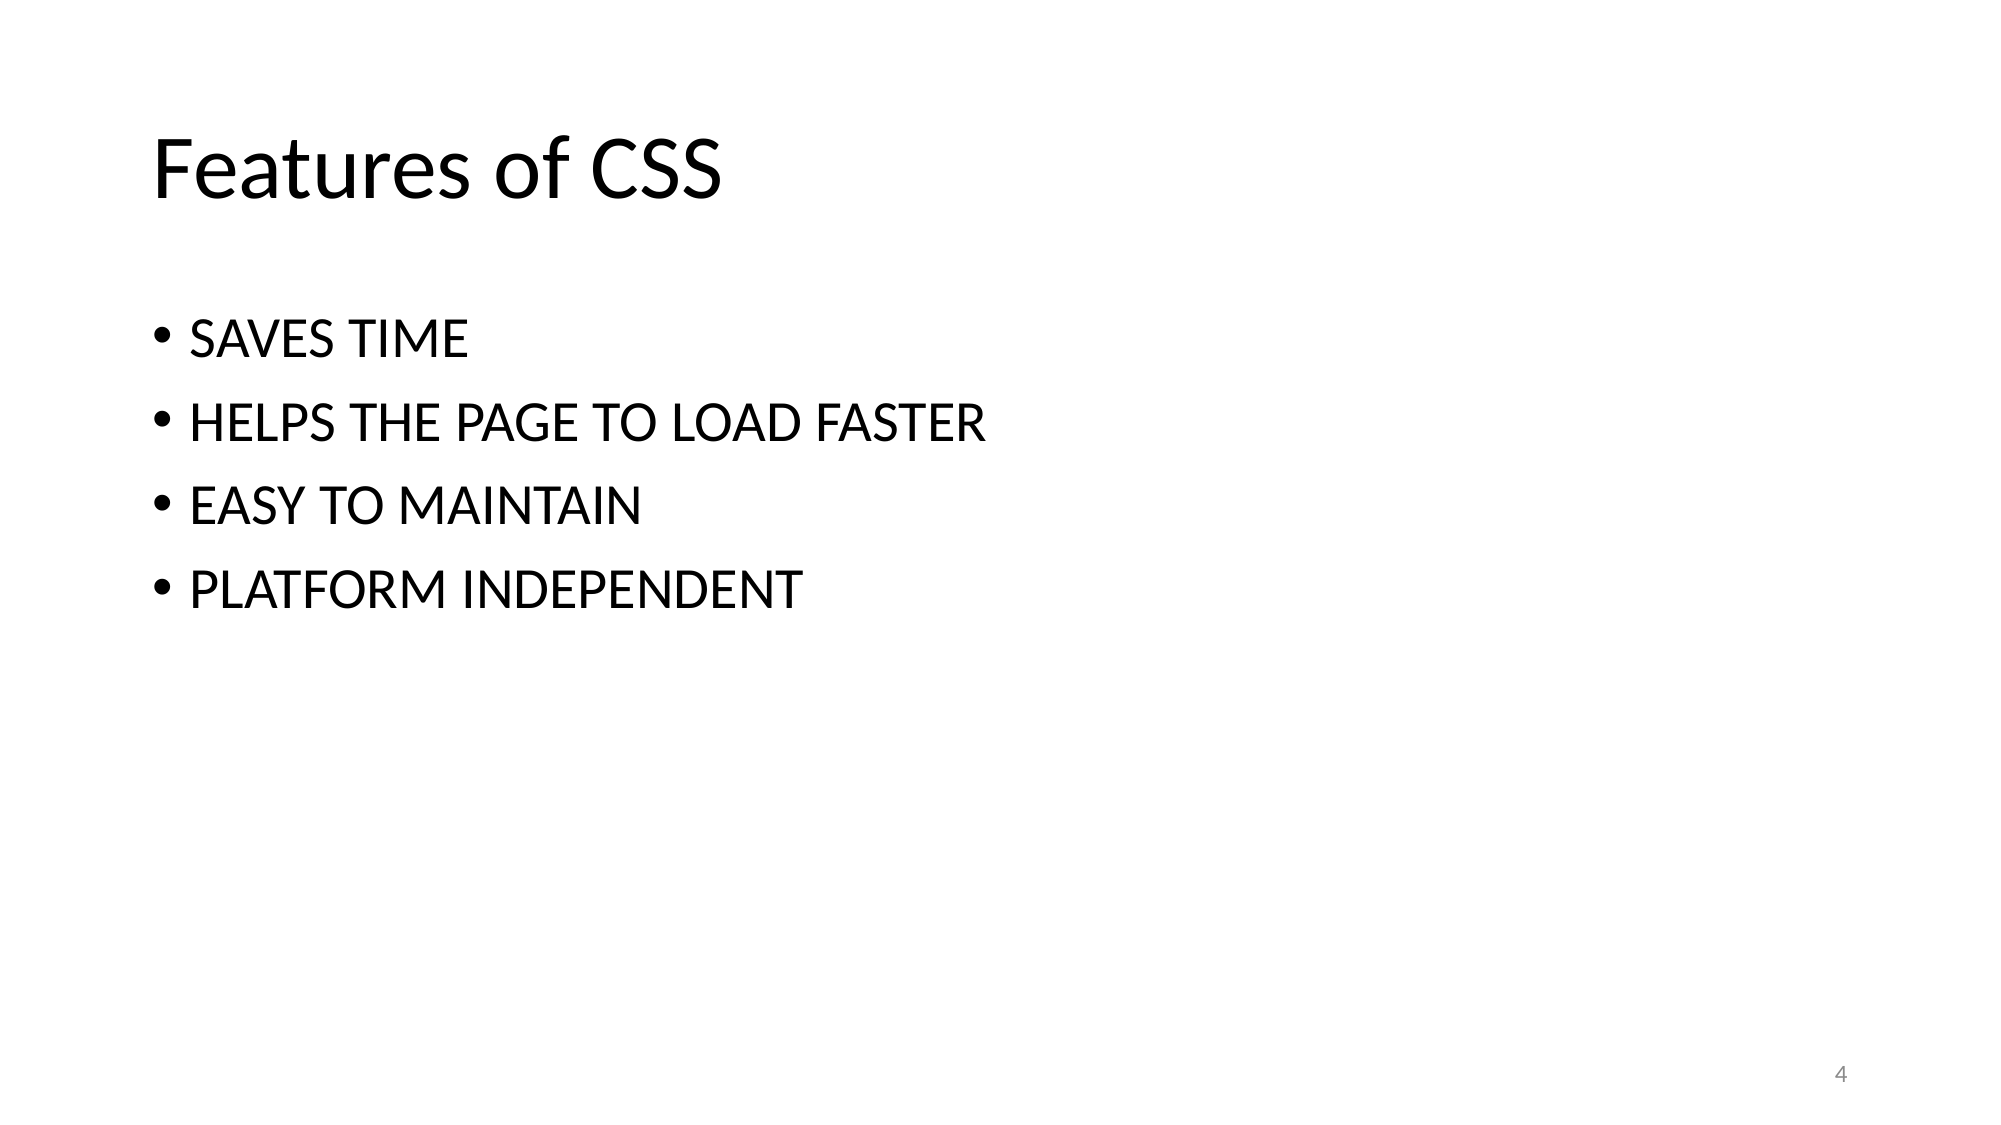

# Features of CSS
SAVES TIME
HELPS THE PAGE TO LOAD FASTER
EASY TO MAINTAIN
PLATFORM INDEPENDENT
4